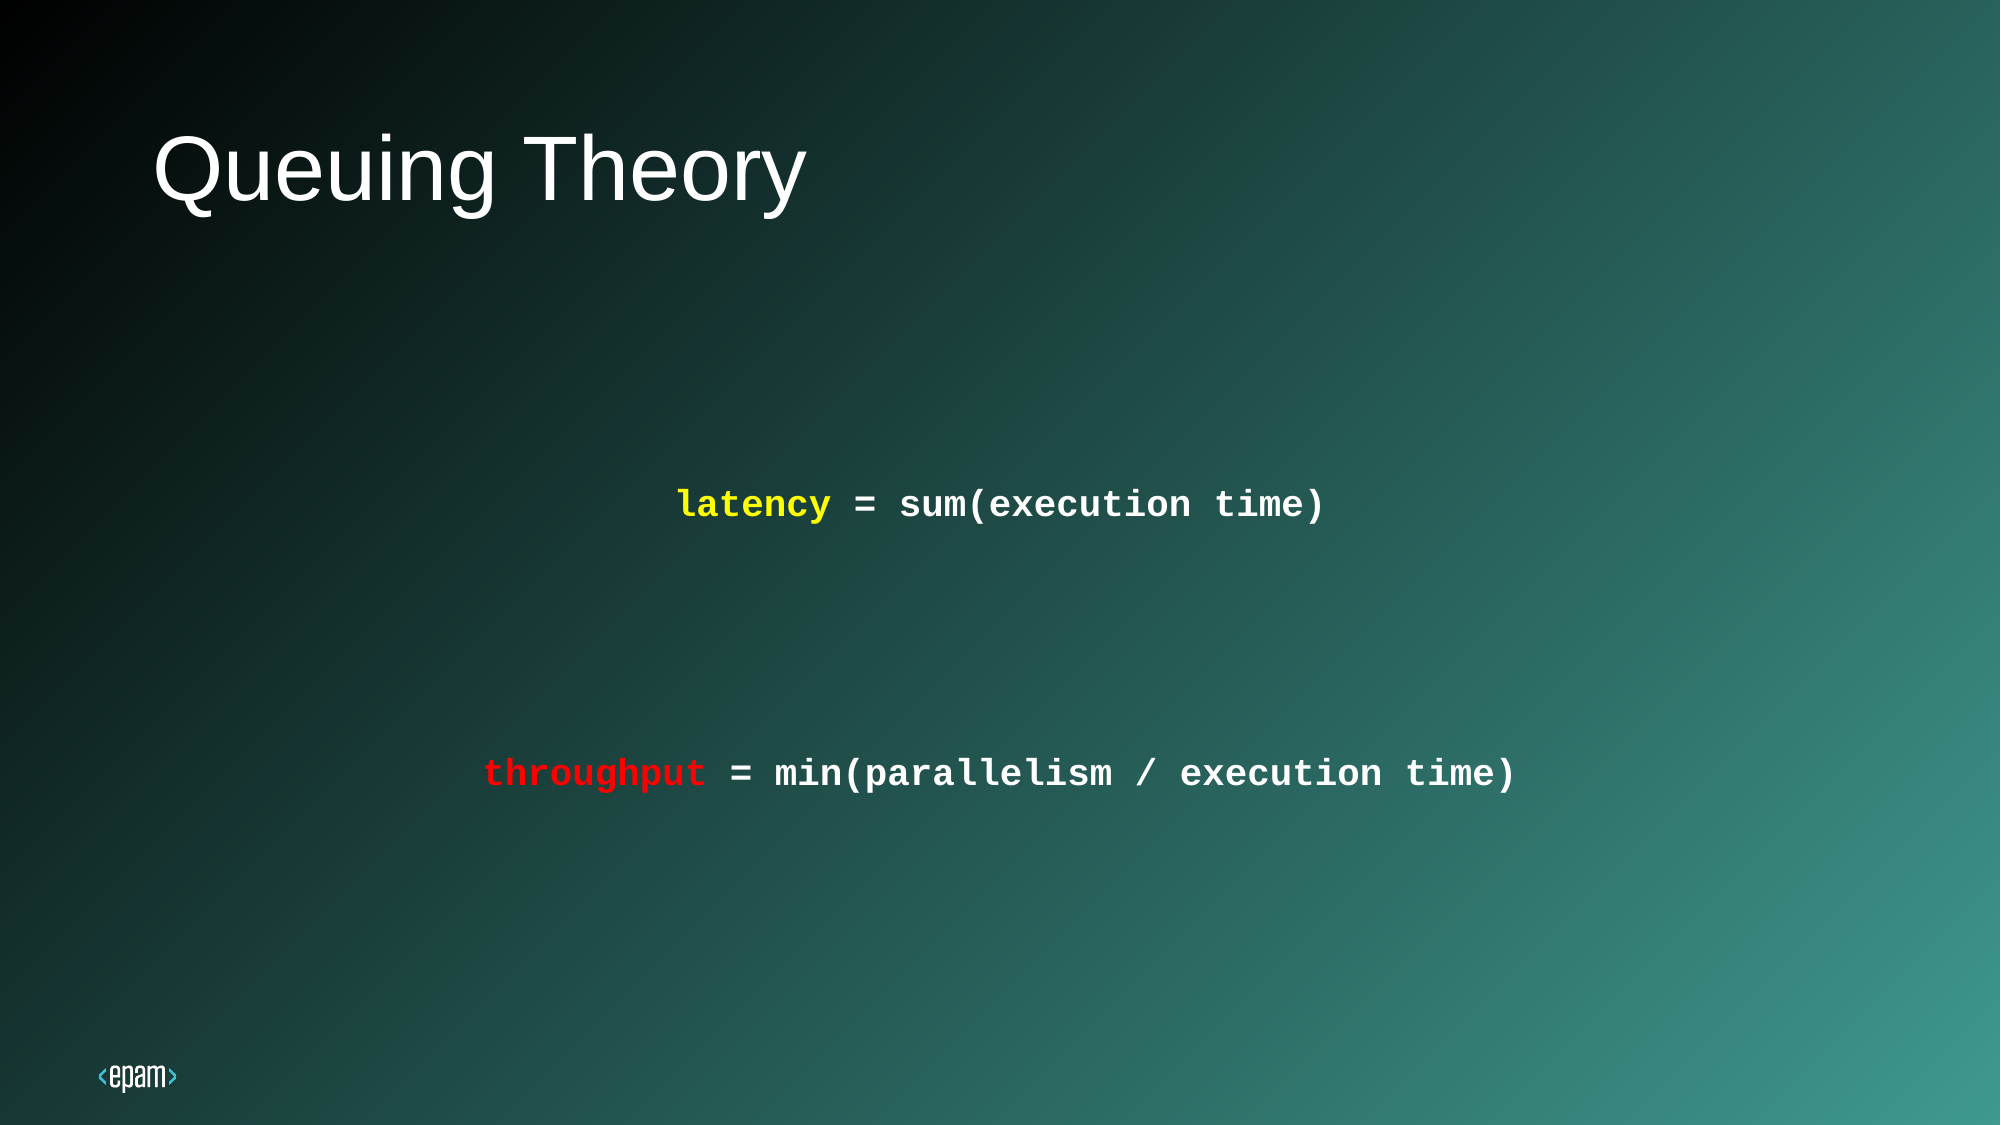

# Queuing Theory
latency = sum(execution time)
throughput = min(parallelism / execution time)